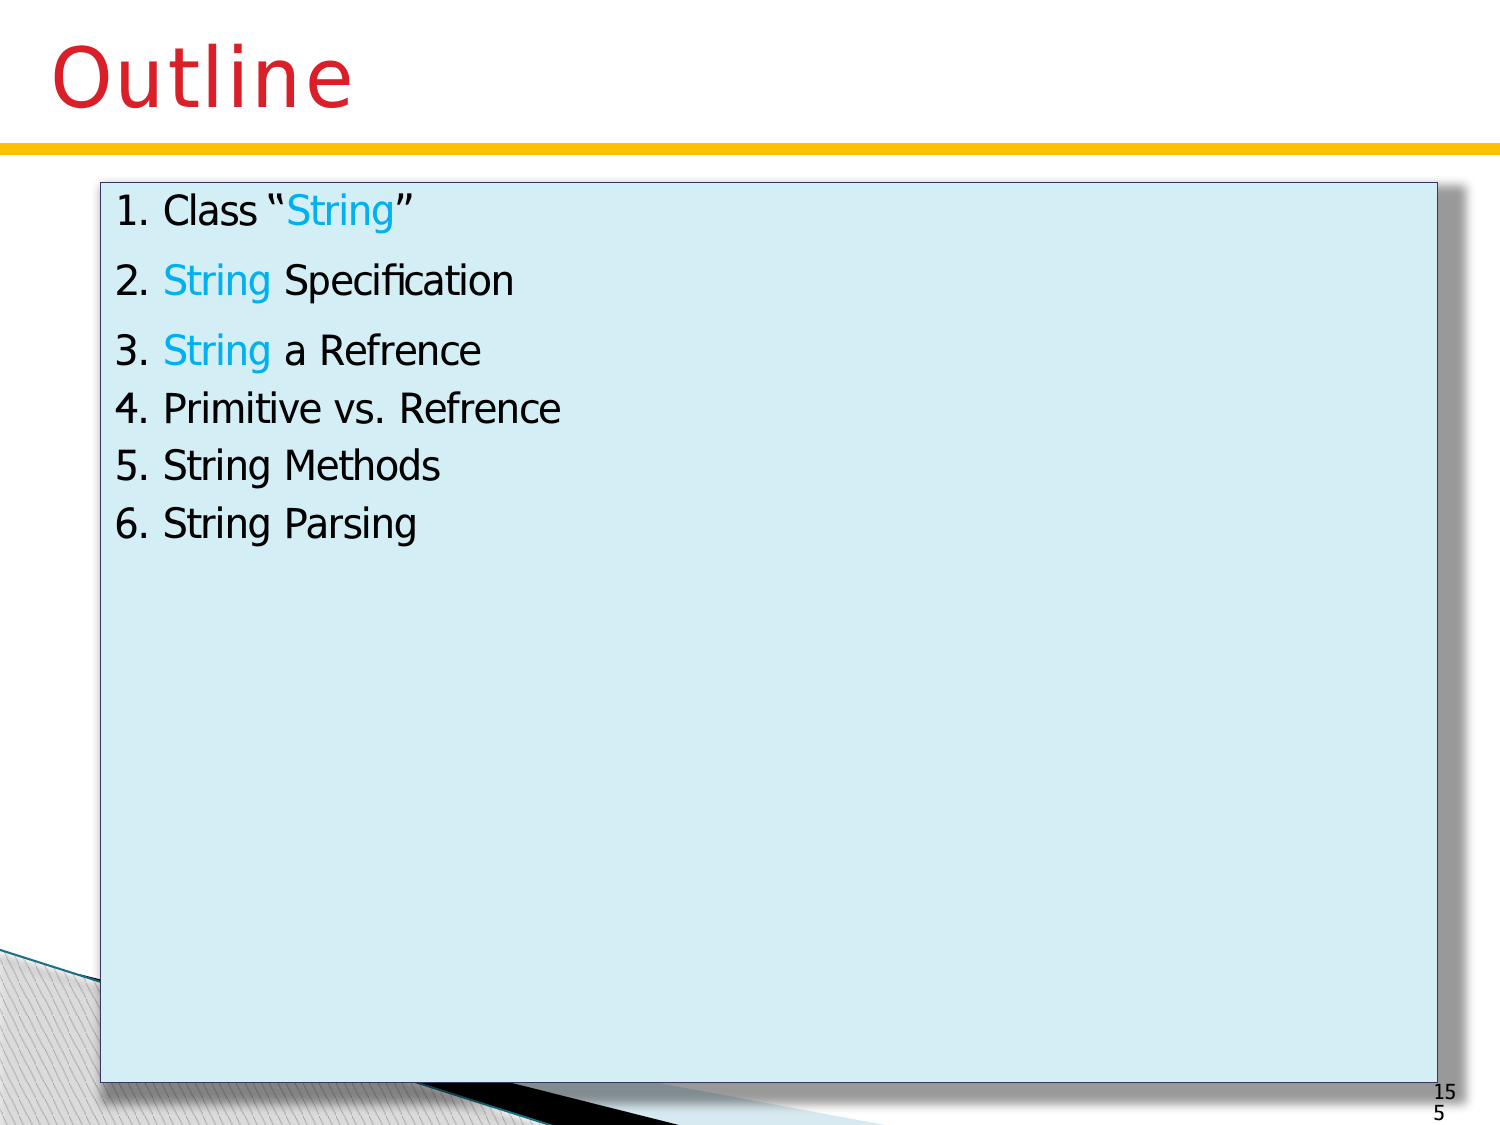

# Outline
1. Class “String”
2. String Specification
3. String a Refrence
4. Primitive vs. Refrence
5. String Methods
6. String Parsing
155